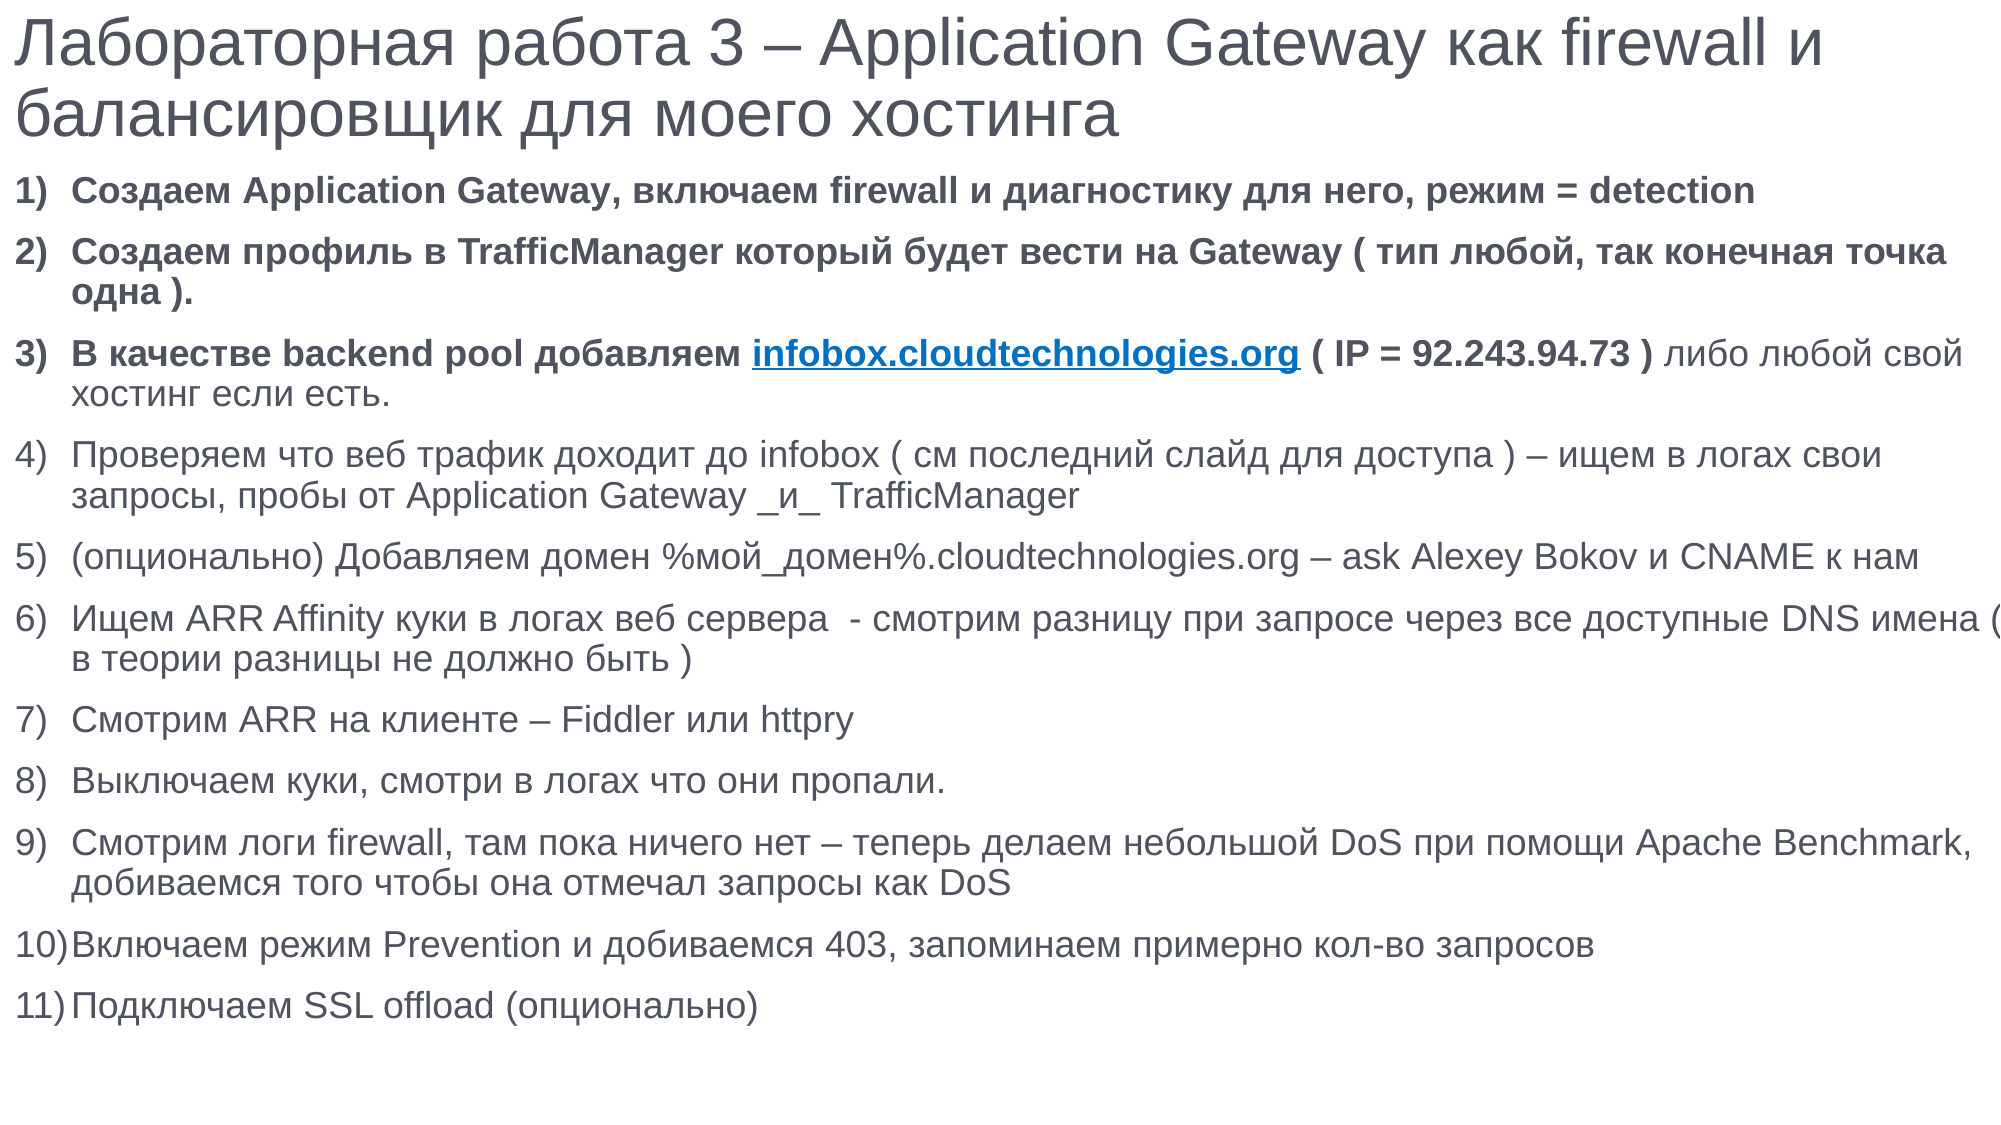

Лабораторная работа 3 – Application Gateway как firewall и балансировщик для моего хостинга

Создаем Application Gateway, включаем firewall и диагностику для него, режим = detection
Создаем профиль в TrafficManager который будет вести на Gateway ( тип любой, так конечная точка одна ).
В качестве backend pool добавляем infobox.cloudtechnologies.org ( IP = 92.243.94.73 ) либо любой свой хостинг если есть.
Проверяем что веб трафик доходит до infobox ( см последний слайд для доступа ) – ищем в логах свои запросы, пробы от Application Gateway _и_ TrafficManager
(опционально) Добавляем домен %мой_домен%.cloudtechnologies.org – ask Alexey Bokov и CNAMЕ к нам
Ищем ARR Affinity куки в логах веб сервера  - смотрим разницу при запросе через все доступные DNS имена ( в теории разницы не должно быть )
Смотрим ARR на клиенте – Fiddler или httpry
Выключаем куки, смотри в логах что они пропали.
Смотрим логи firewall, там пока ничего нет – теперь делаем небольшой DoS при помощи Apache Benchmark, добиваемся того чтобы она отмечал запросы как DoS
Включаем режим Prevention и добиваемся 403, запоминаем примерно кол-во запросов
Подключаем SSL offload (опционально)